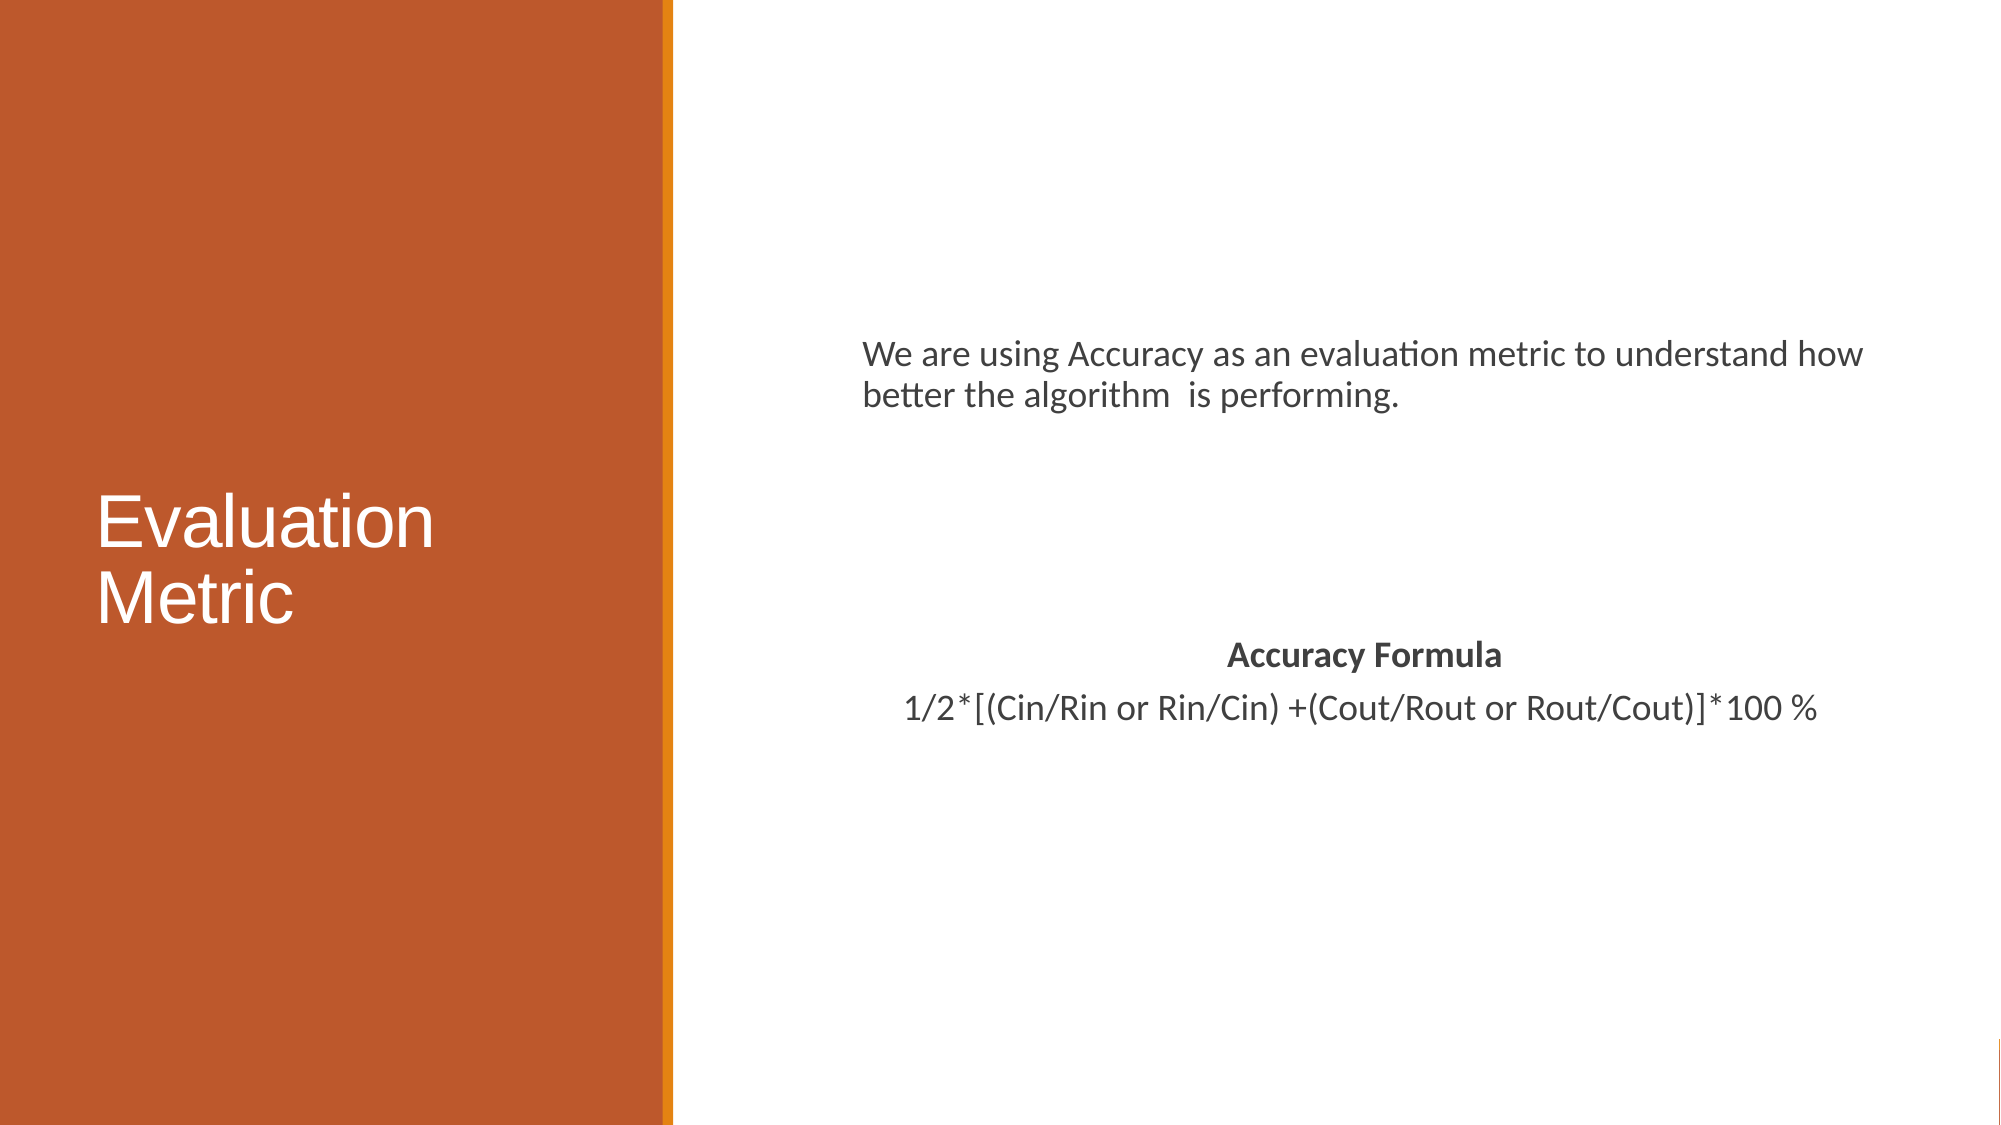

# Evaluation Metric
We are using Accuracy as an evaluation metric to understand how better the algorithm  is performing.

 Accuracy Formula
1/2*[(Cin/Rin or Rin/Cin) +(Cout/Rout or Rout/Cout)]*100 %